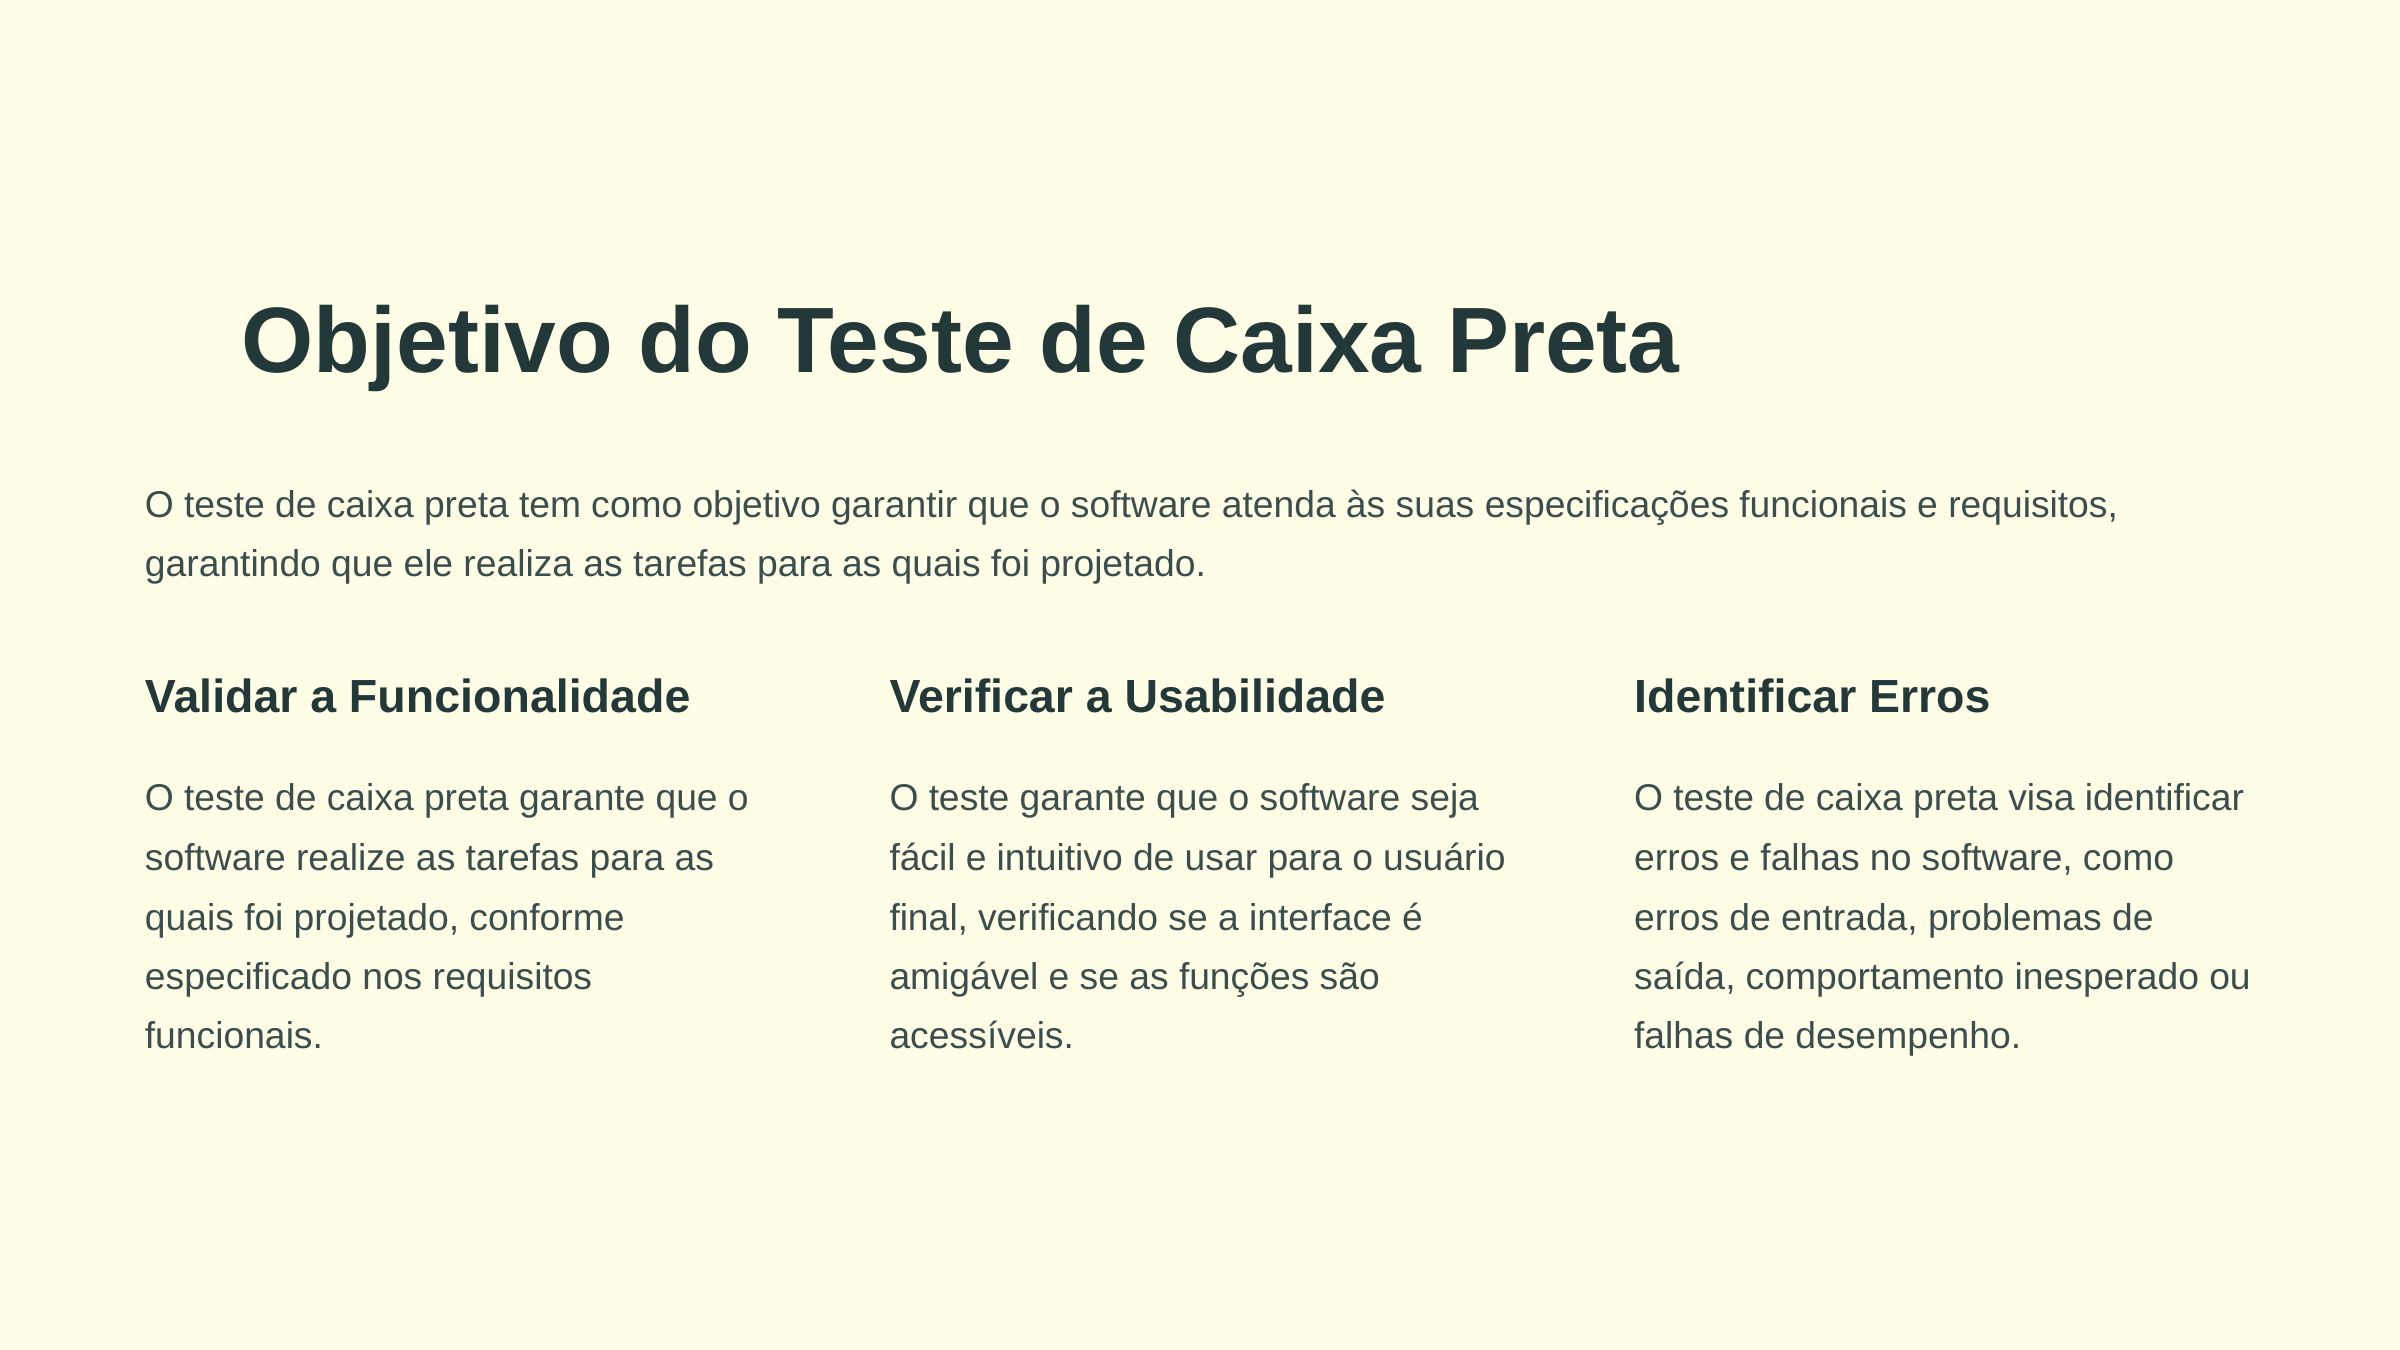

Objetivo do Teste de Caixa Preta
O teste de caixa preta tem como objetivo garantir que o software atenda às suas especificações funcionais e requisitos, garantindo que ele realiza as tarefas para as quais foi projetado.
Validar a Funcionalidade
Verificar a Usabilidade
Identificar Erros
O teste de caixa preta garante que o software realize as tarefas para as quais foi projetado, conforme especificado nos requisitos funcionais.
O teste garante que o software seja fácil e intuitivo de usar para o usuário final, verificando se a interface é amigável e se as funções são acessíveis.
O teste de caixa preta visa identificar erros e falhas no software, como erros de entrada, problemas de saída, comportamento inesperado ou falhas de desempenho.